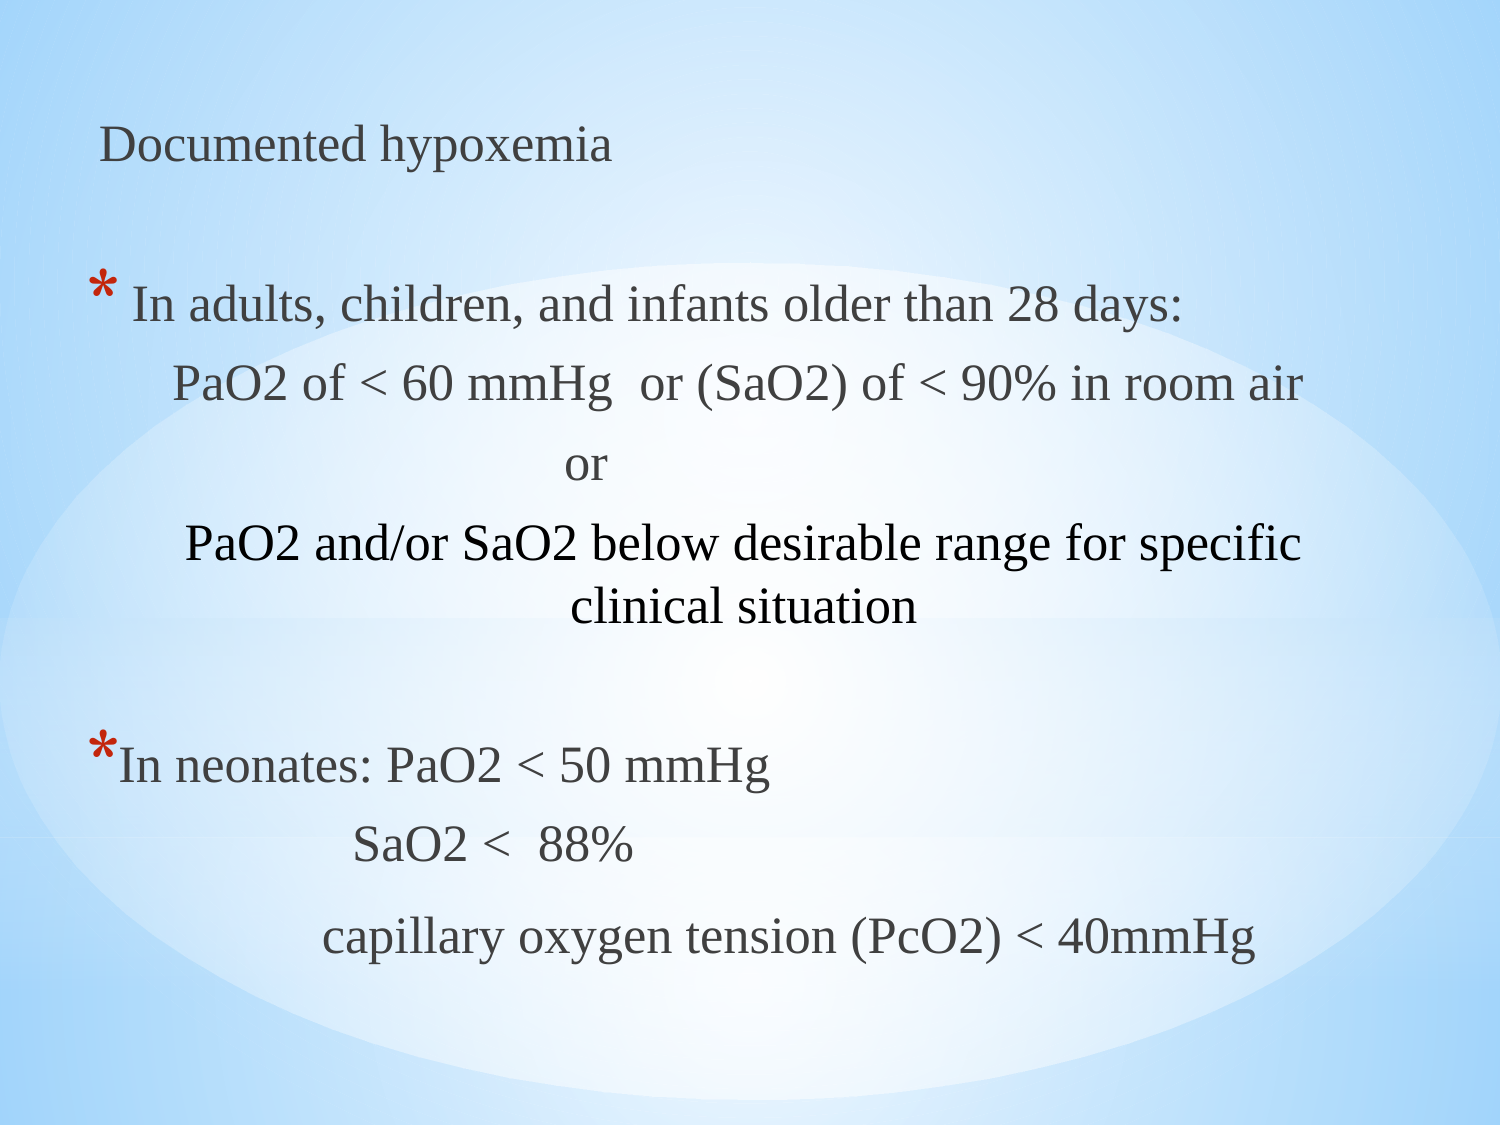

Documented hypoxemia

 In adults, children, and infants older than 28 days:
    PaO2 of < 60 mmHg  or (SaO2) of < 90% in room air
                                    or
PaO2 and/or SaO2 below desirable range for specific clinical situation

In neonates: PaO2 < 50 mmHg
                    SaO2 <  88%
              capillary oxygen tension (PcO2) < 40mmHg